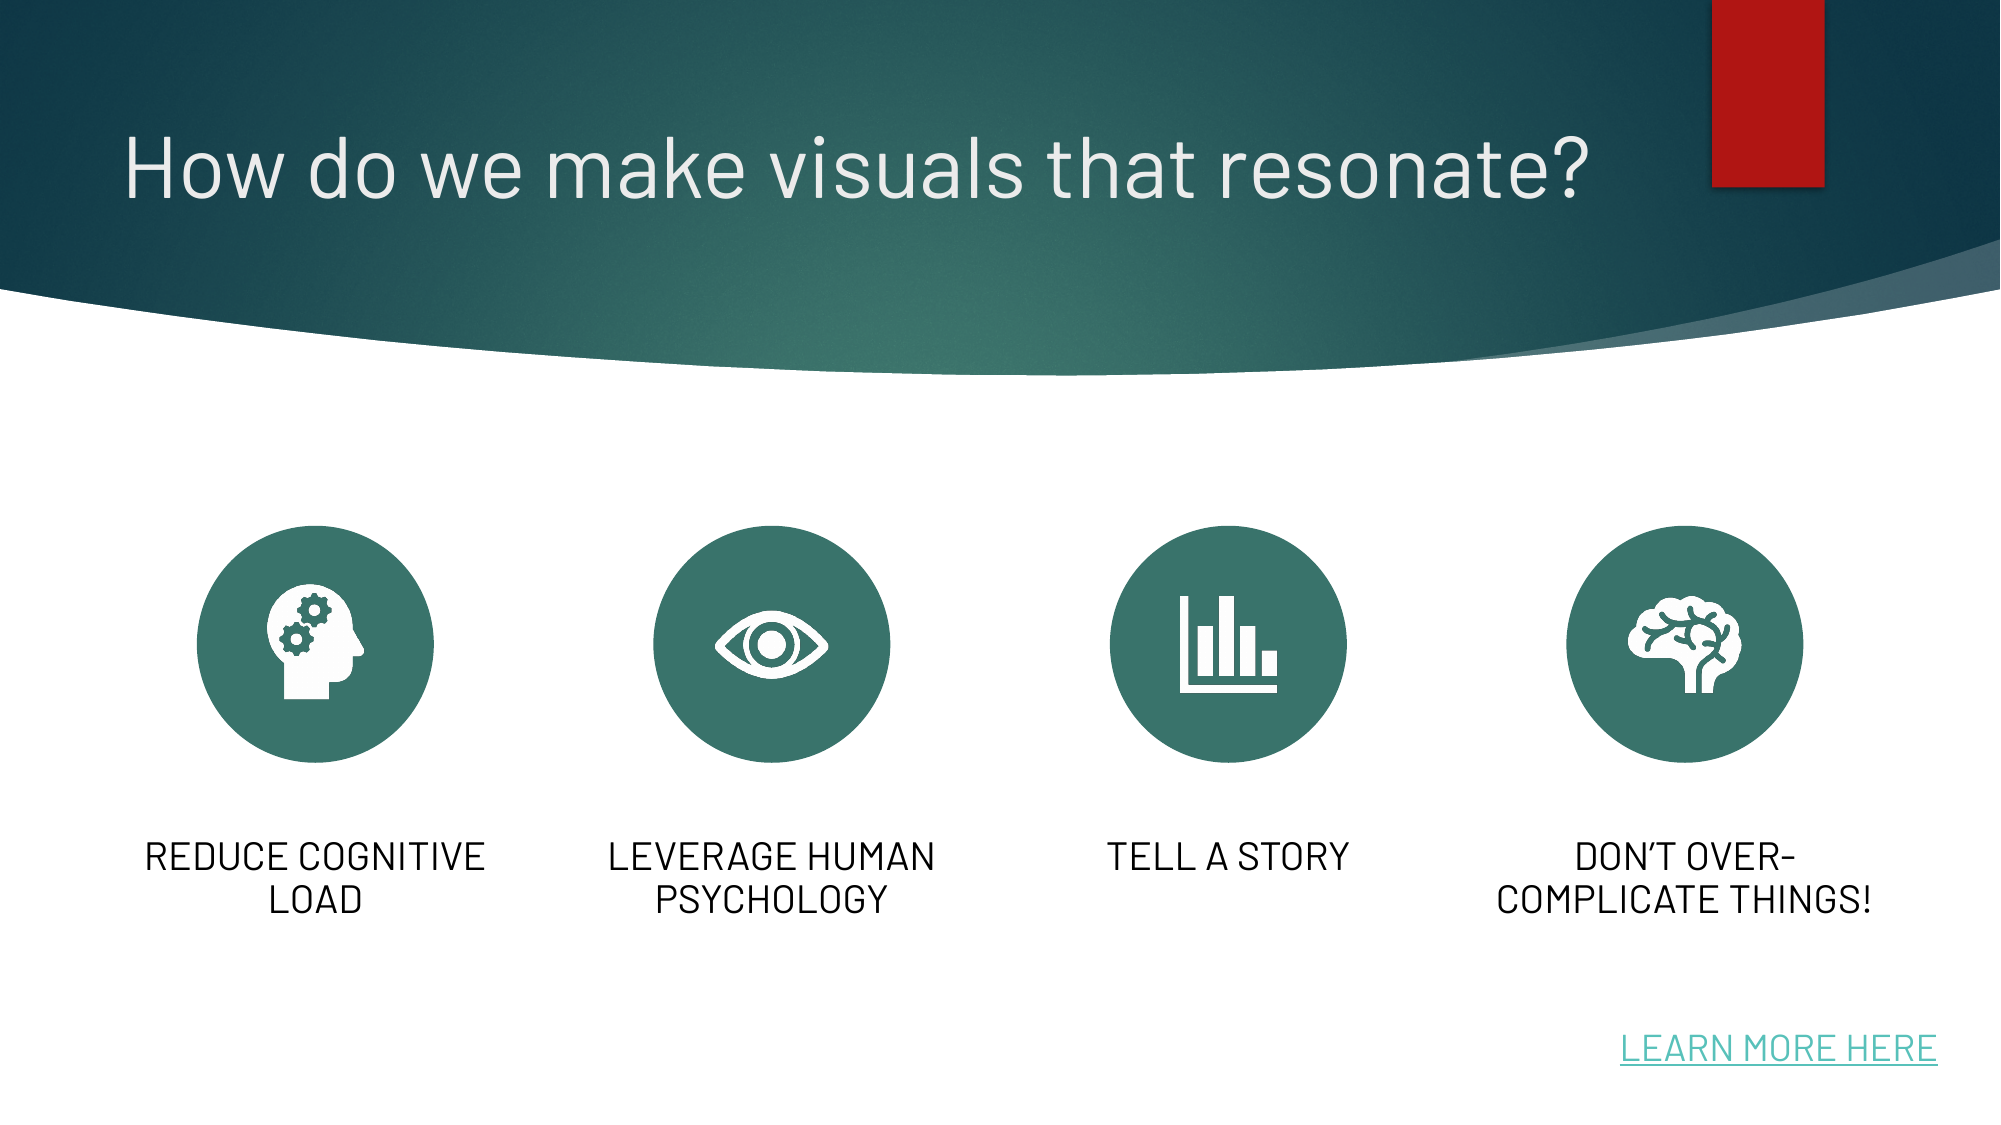

# How do we make visuals that resonate?

Reduce Cognitive Load
Leverage HUMAN Psychology
TELL A STORY
Don’t Over-Complicate Things!
LEARN MORE HERE